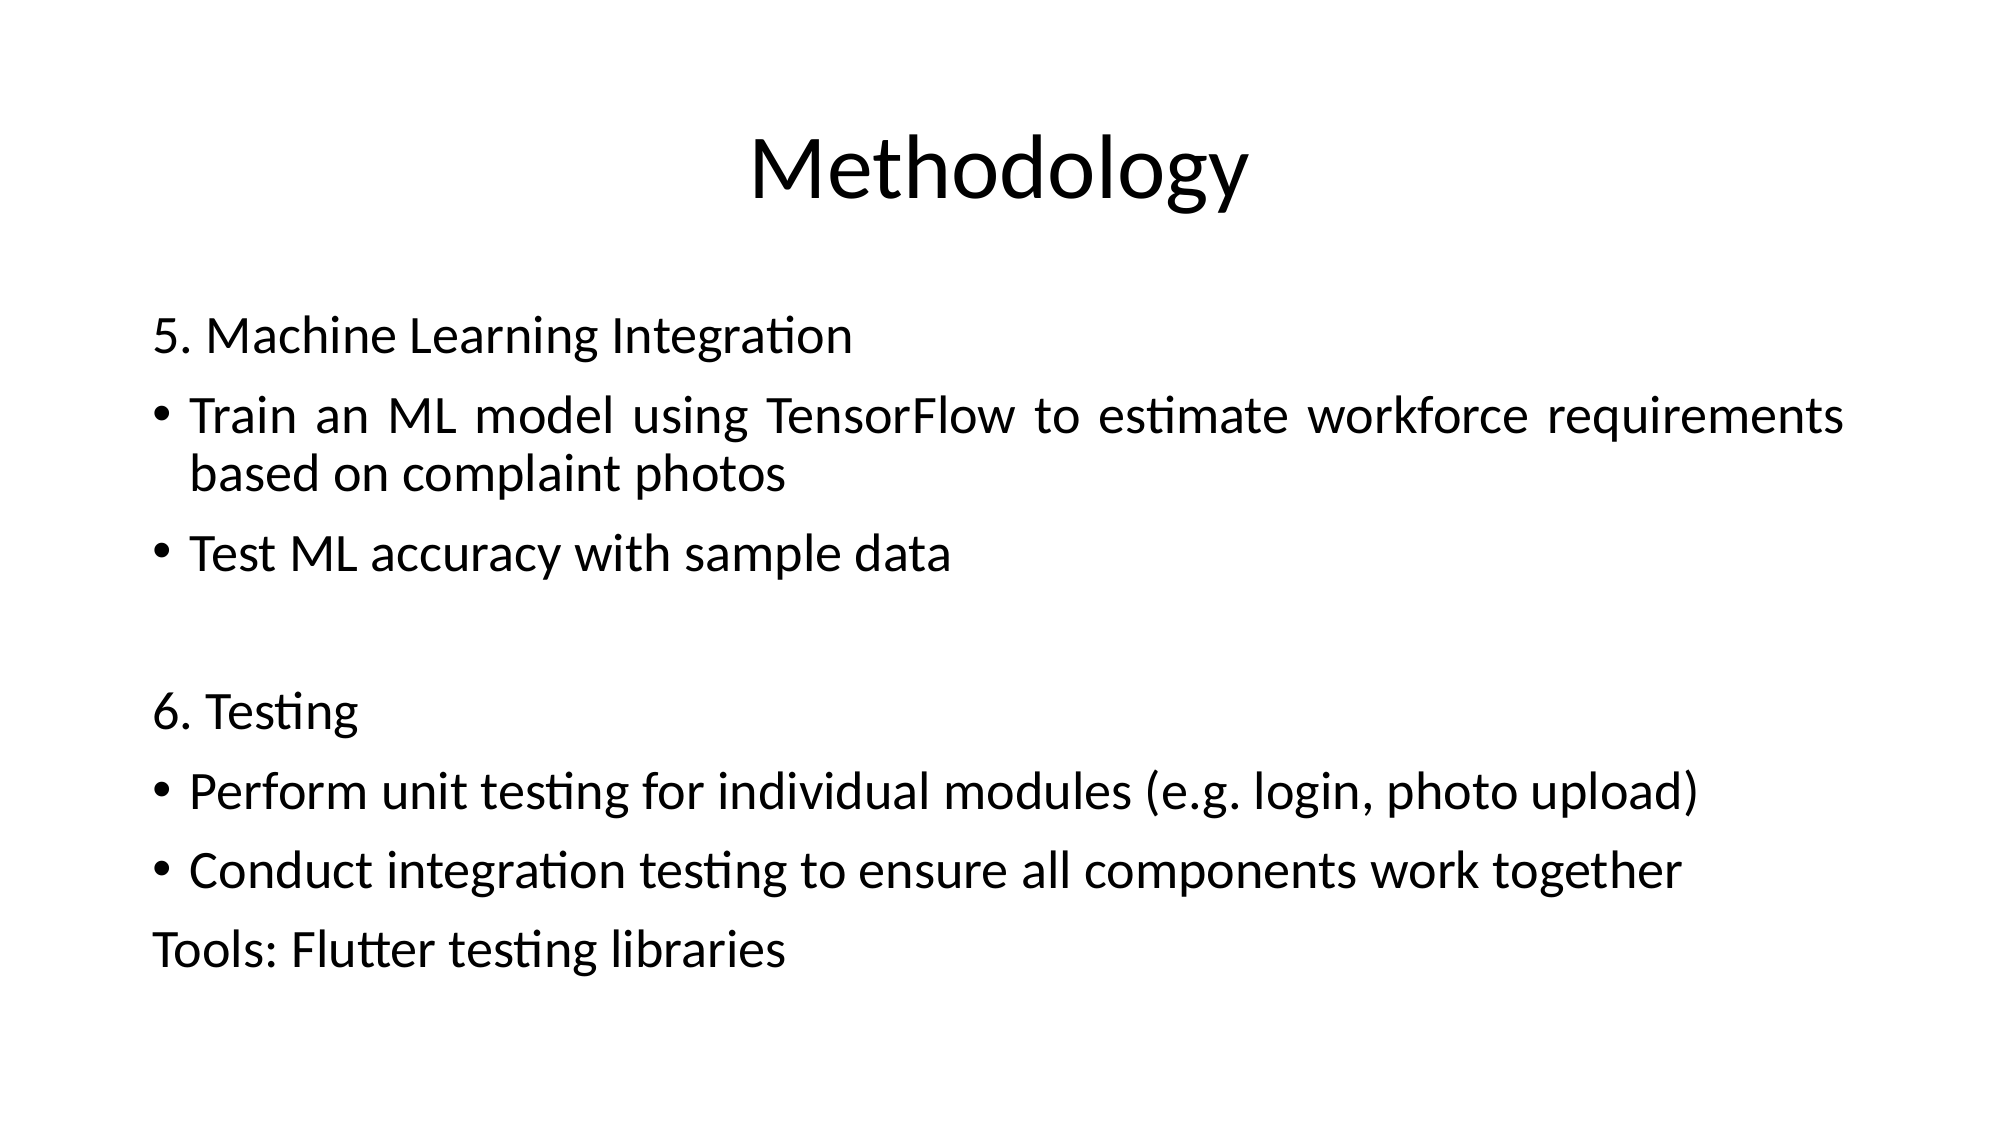

# Methodology
5. Machine Learning Integration
Train an ML model using TensorFlow to estimate workforce requirements based on complaint photos
Test ML accuracy with sample data

6. Testing
Perform unit testing for individual modules (e.g. login, photo upload)
Conduct integration testing to ensure all components work together
Tools: Flutter testing libraries